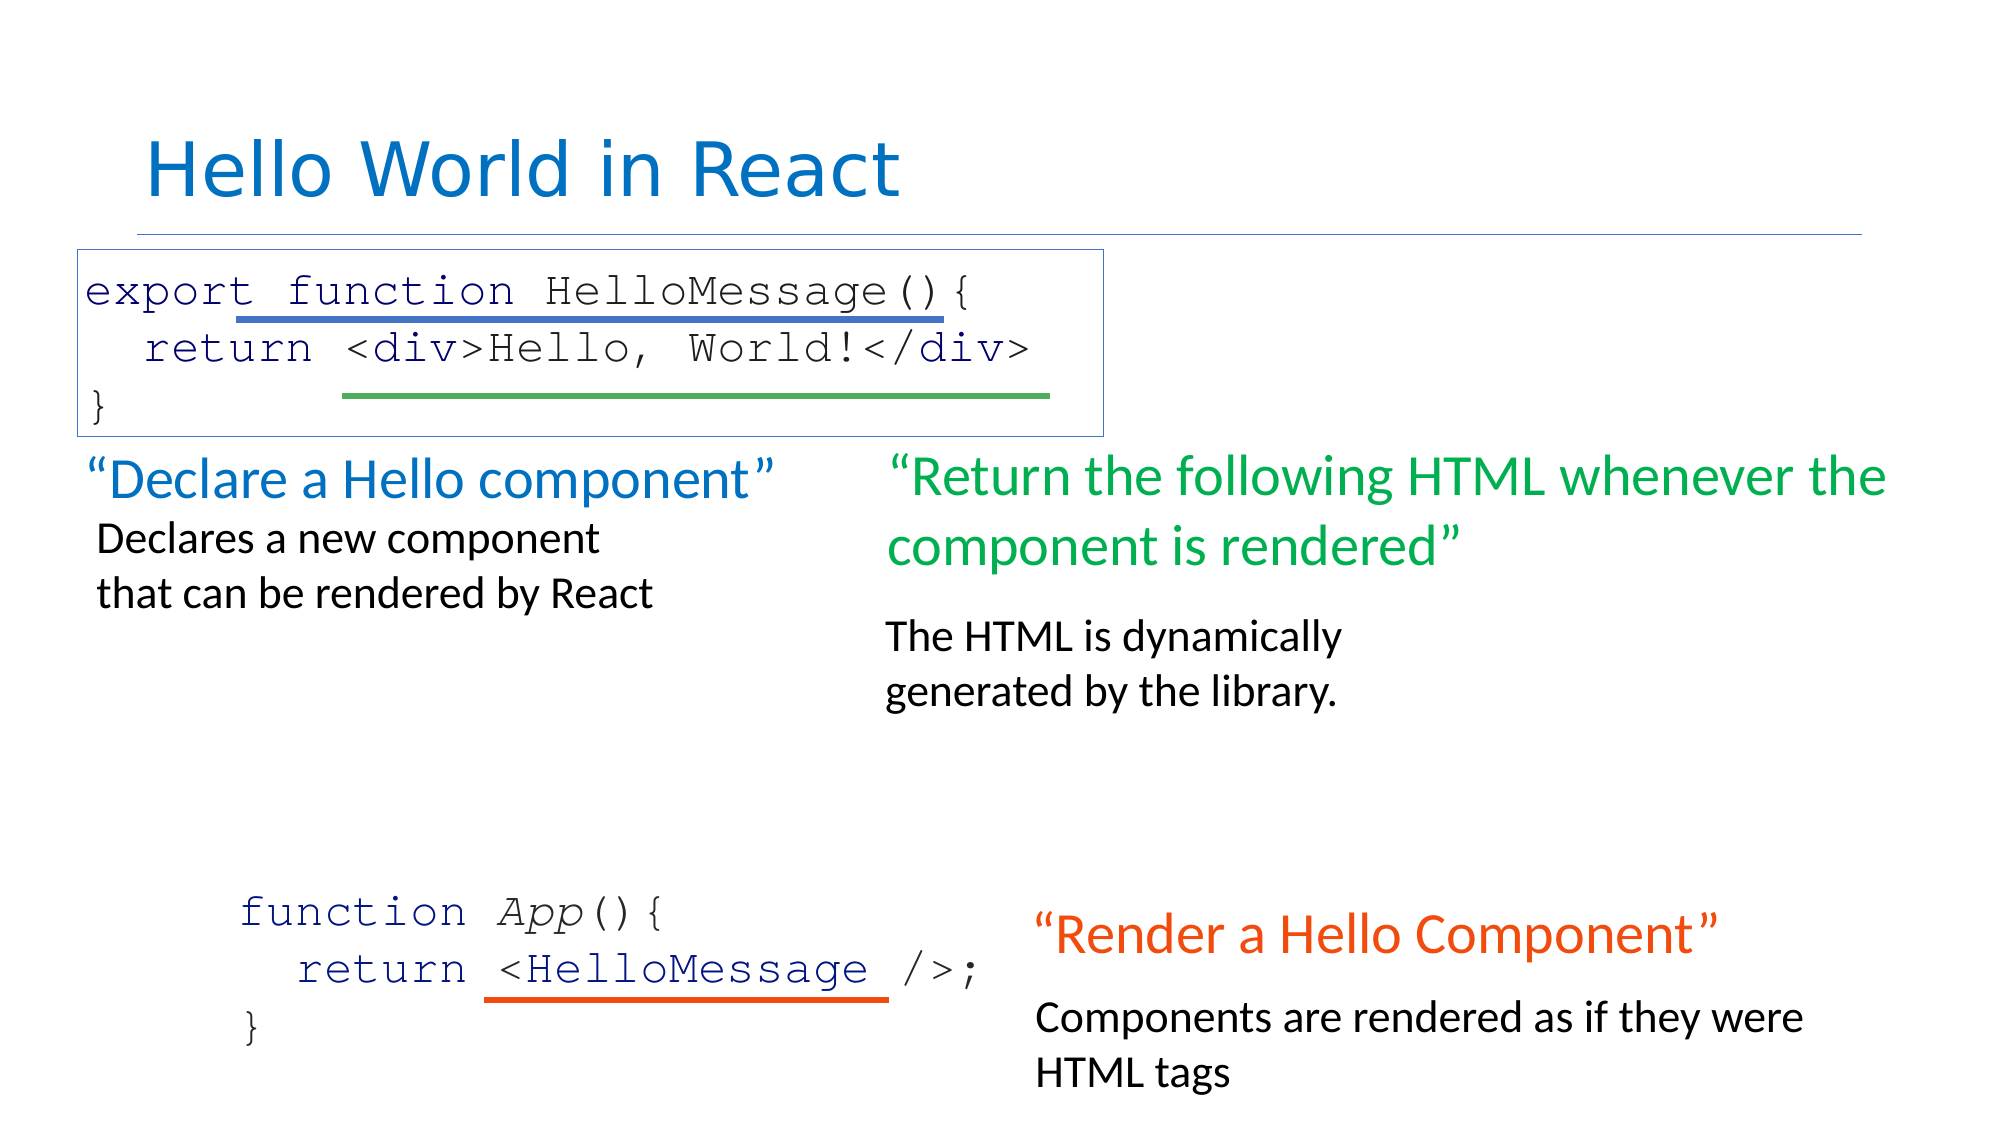

# Hello World in React
export function HelloMessage(){
  return <div>Hello, World!</div>
}

“Return the following HTML whenever the component is rendered”
“Declare a Hello component”
Declares a new component that can be rendered by React
The HTML is dynamically generated by the library.
function App(){
  return <HelloMessage />;
}
“Render a Hello Component”
Components are rendered as if they were HTML tags